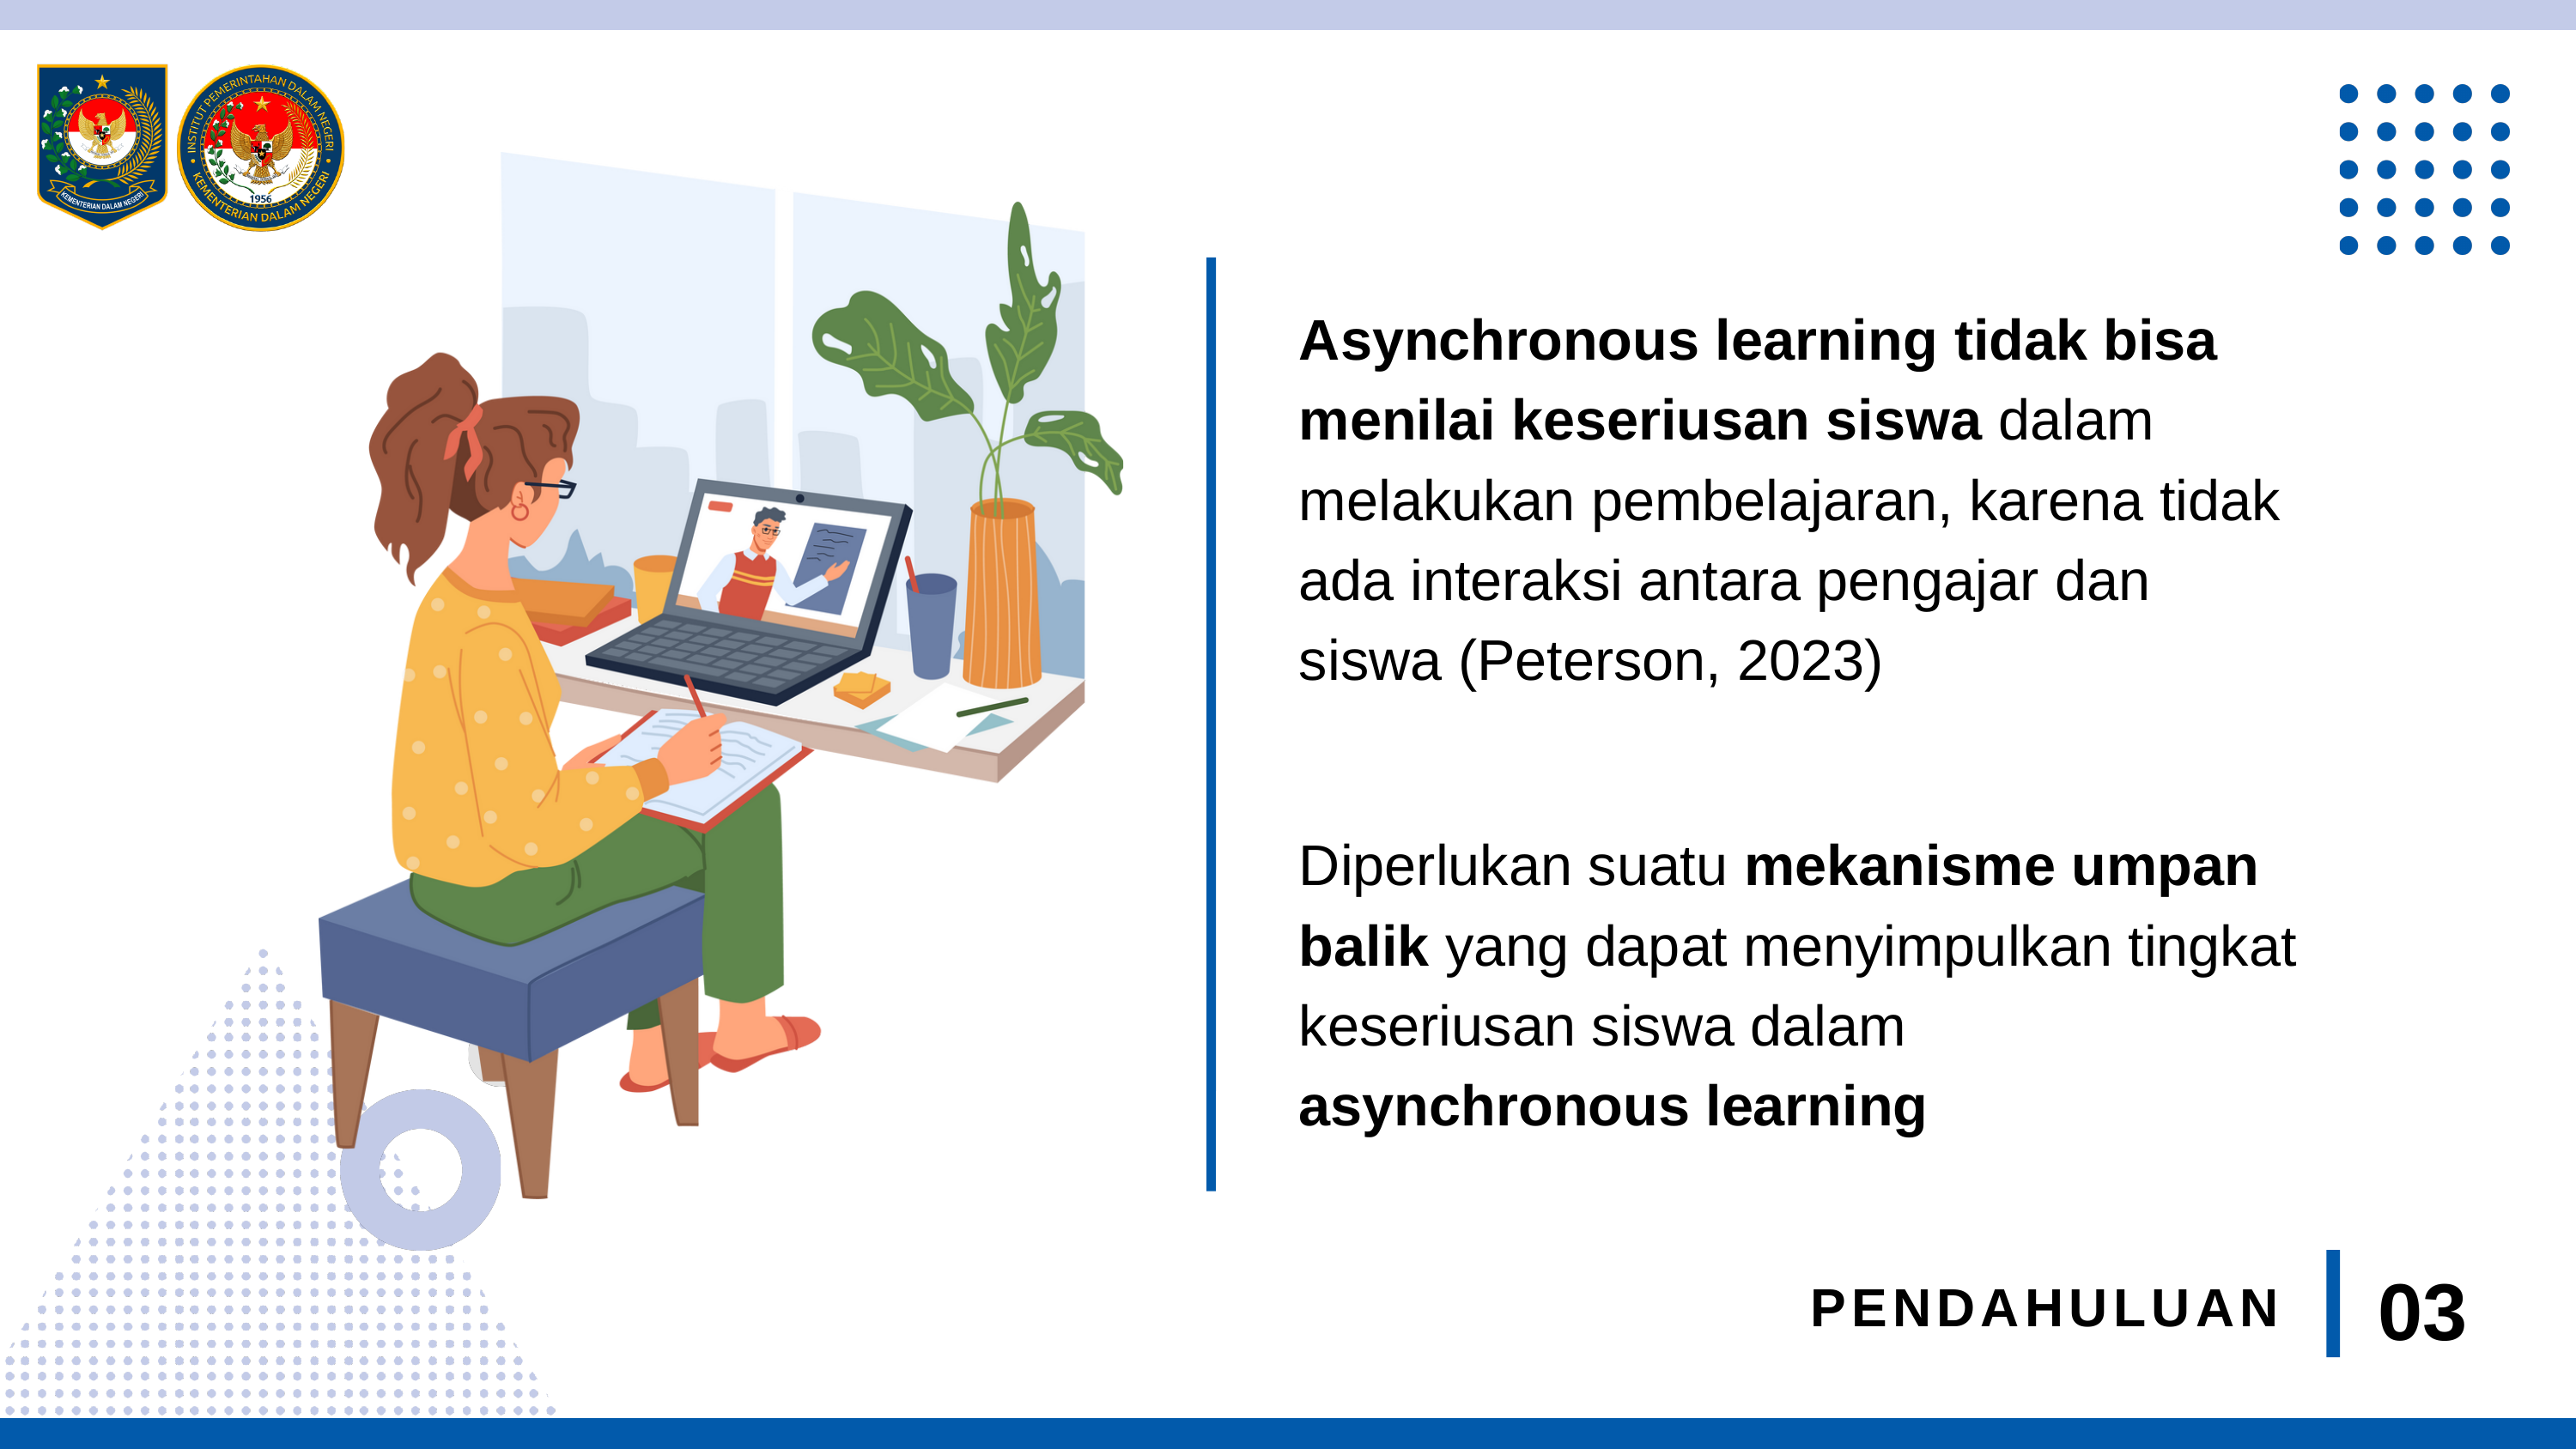

Asynchronous learning tidak bisa menilai keseriusan siswa dalam melakukan pembelajaran, karena tidak ada interaksi antara pengajar dan siswa (Peterson, 2023)
Diperlukan suatu mekanisme umpan balik yang dapat menyimpulkan tingkat keseriusan siswa dalam asynchronous learning

03

PENDAHULUAN